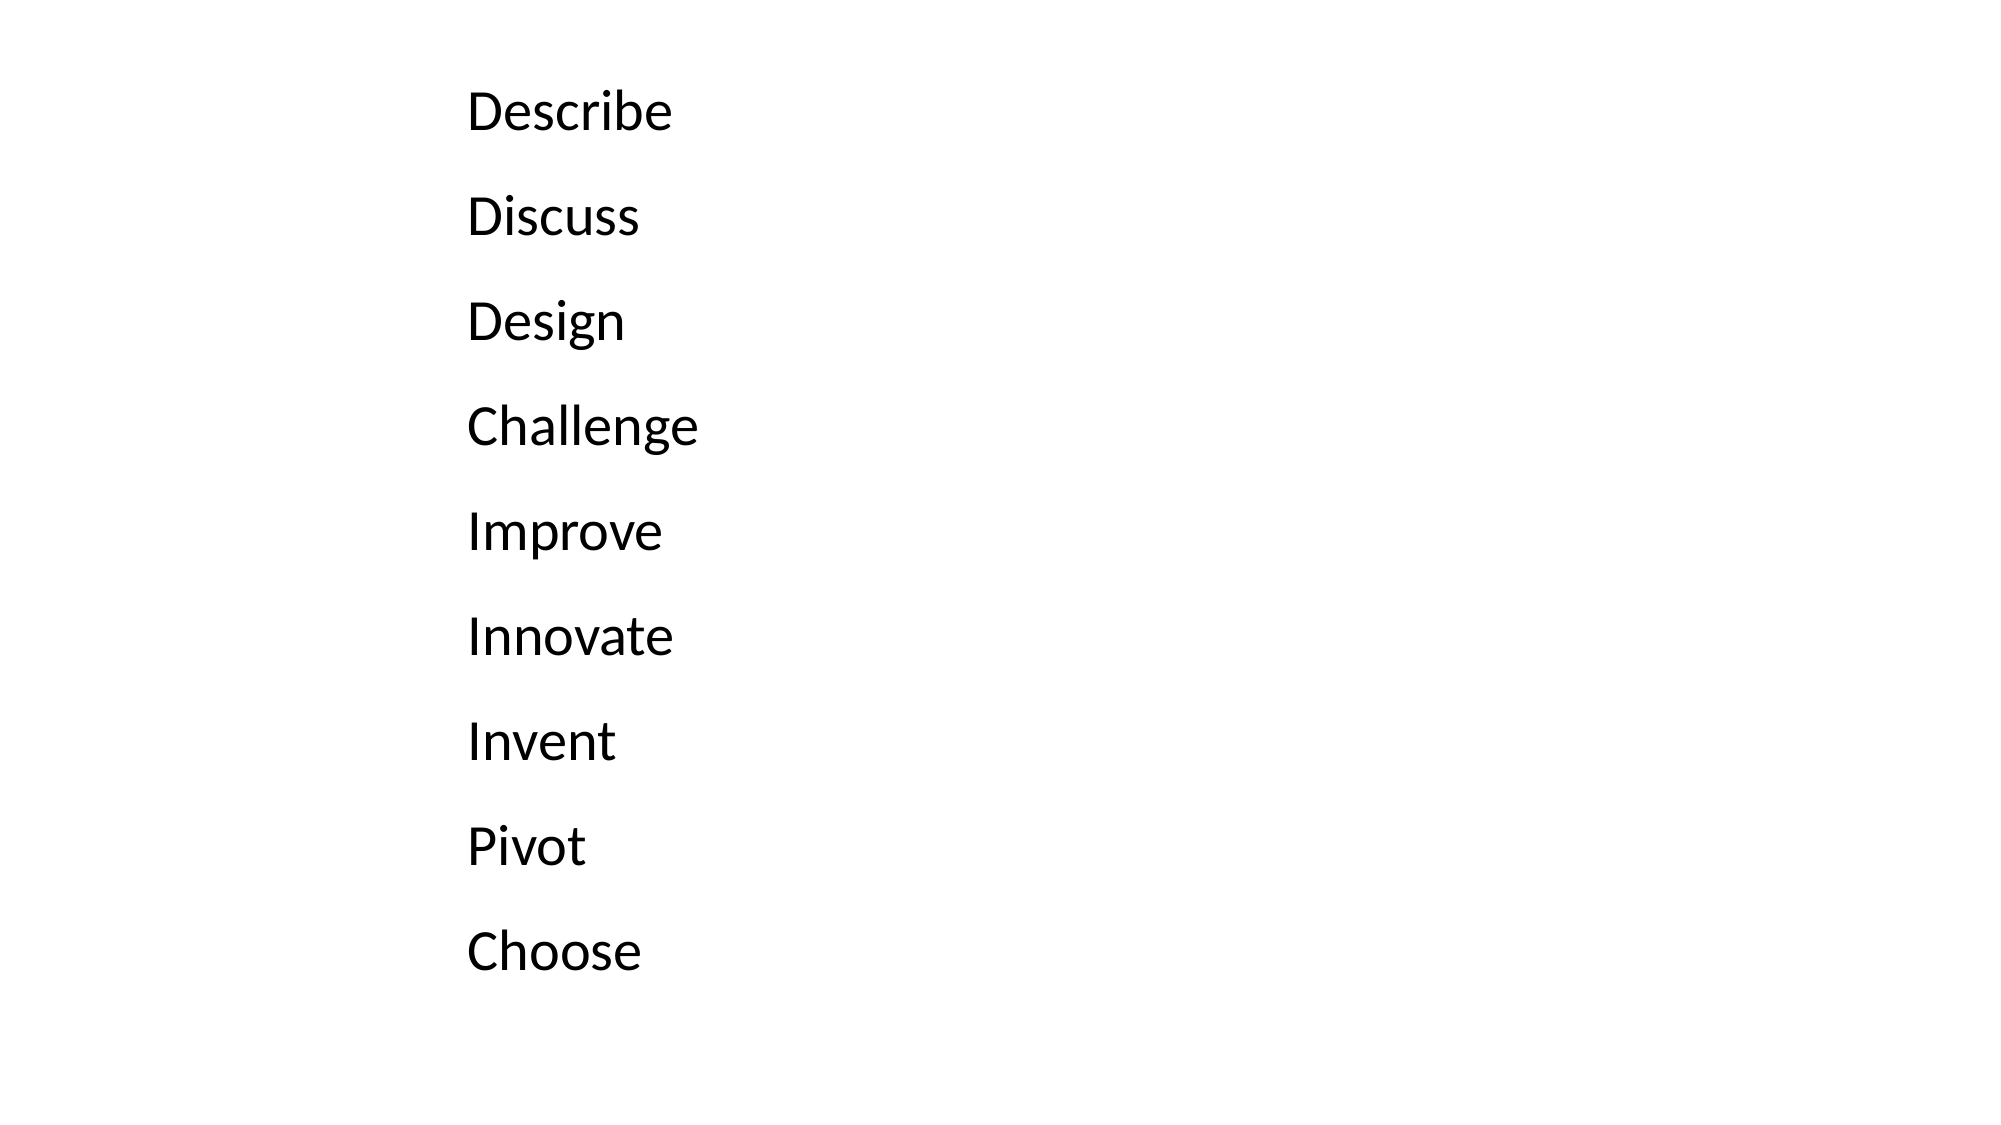

Describe
Discuss
Design
Challenge
Improve
Innovate
Invent
Pivot
Choose